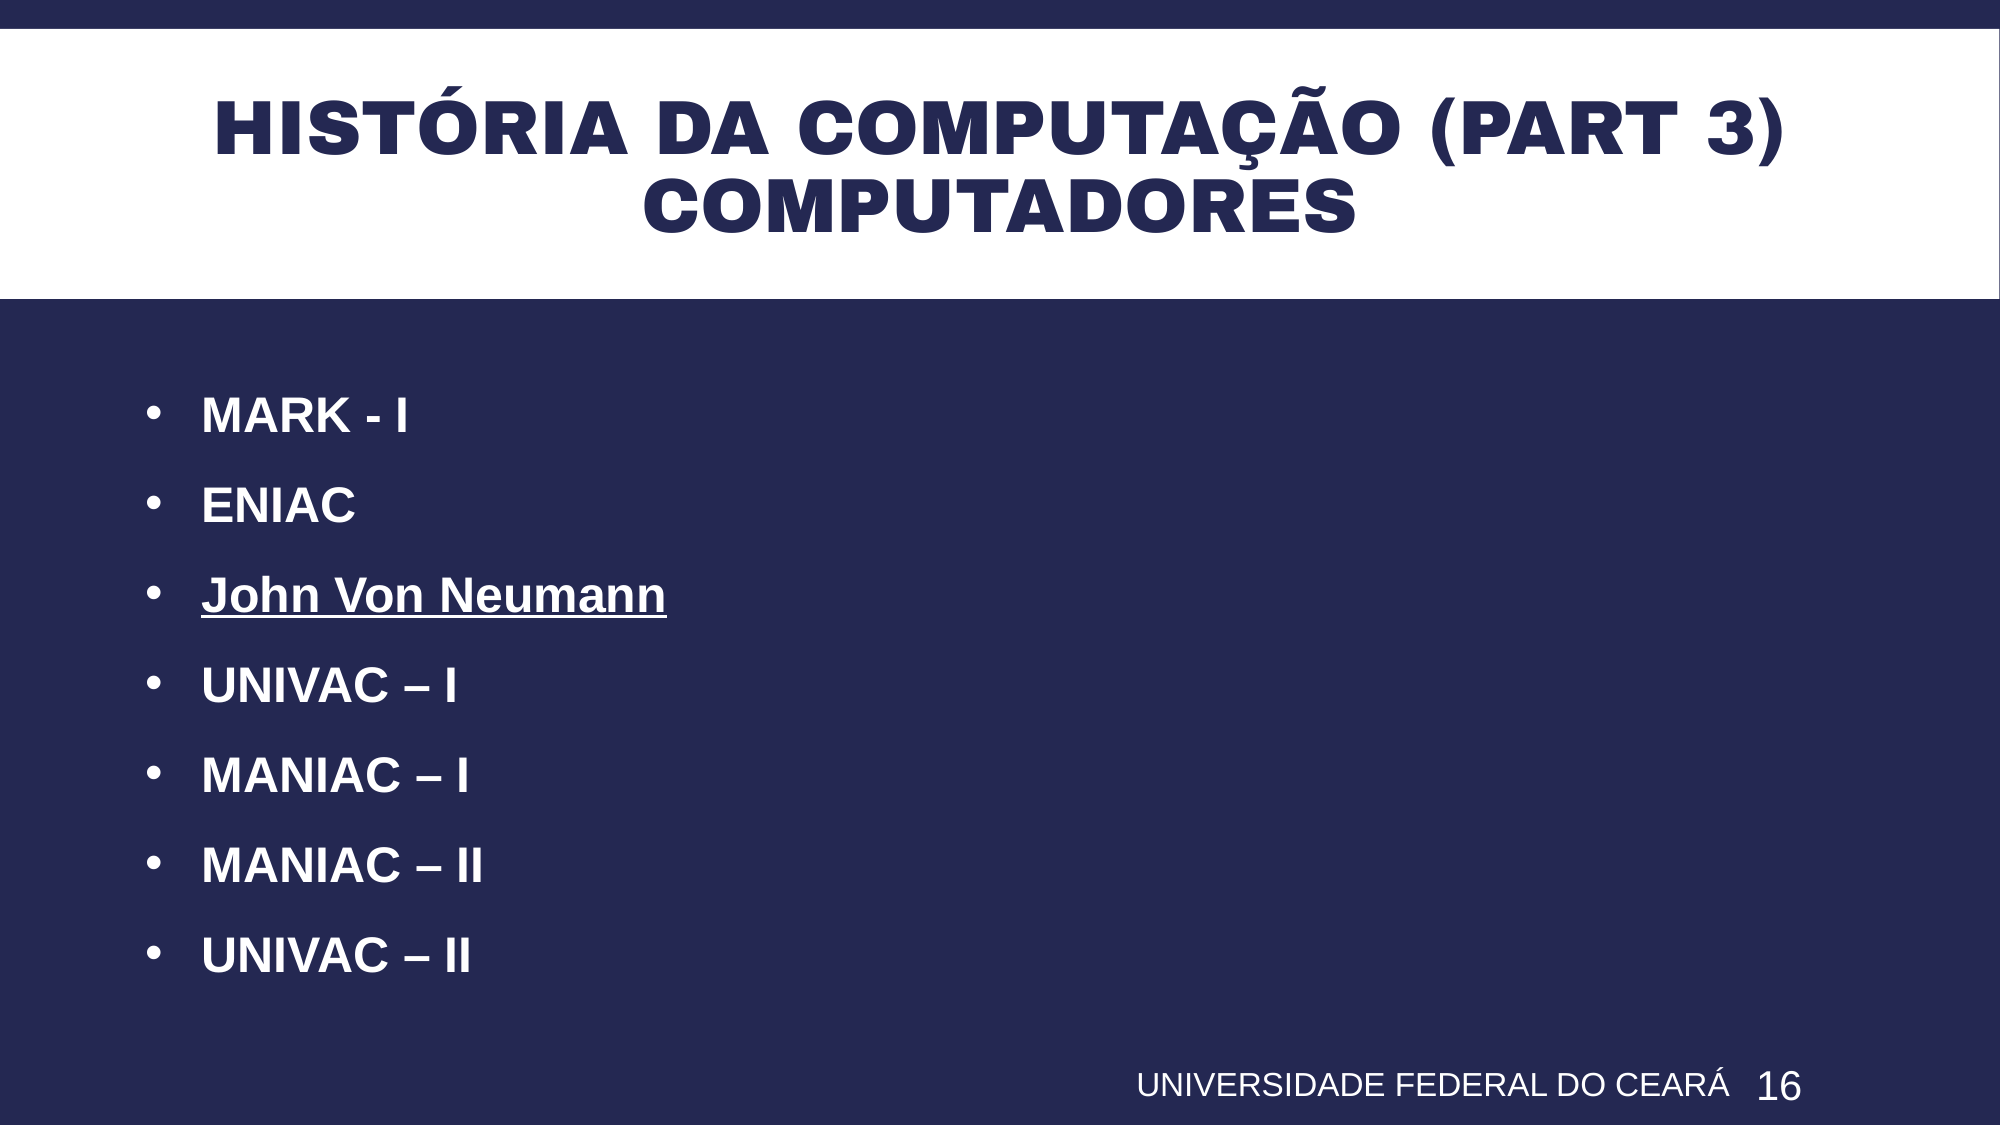

# História da computação (Part 3) Computadores
MARK - I
ENIAC
John Von Neumann
UNIVAC – I
MANIAC – I
MANIAC – II
UNIVAC – II
UNIVERSIDADE FEDERAL DO CEARÁ
16